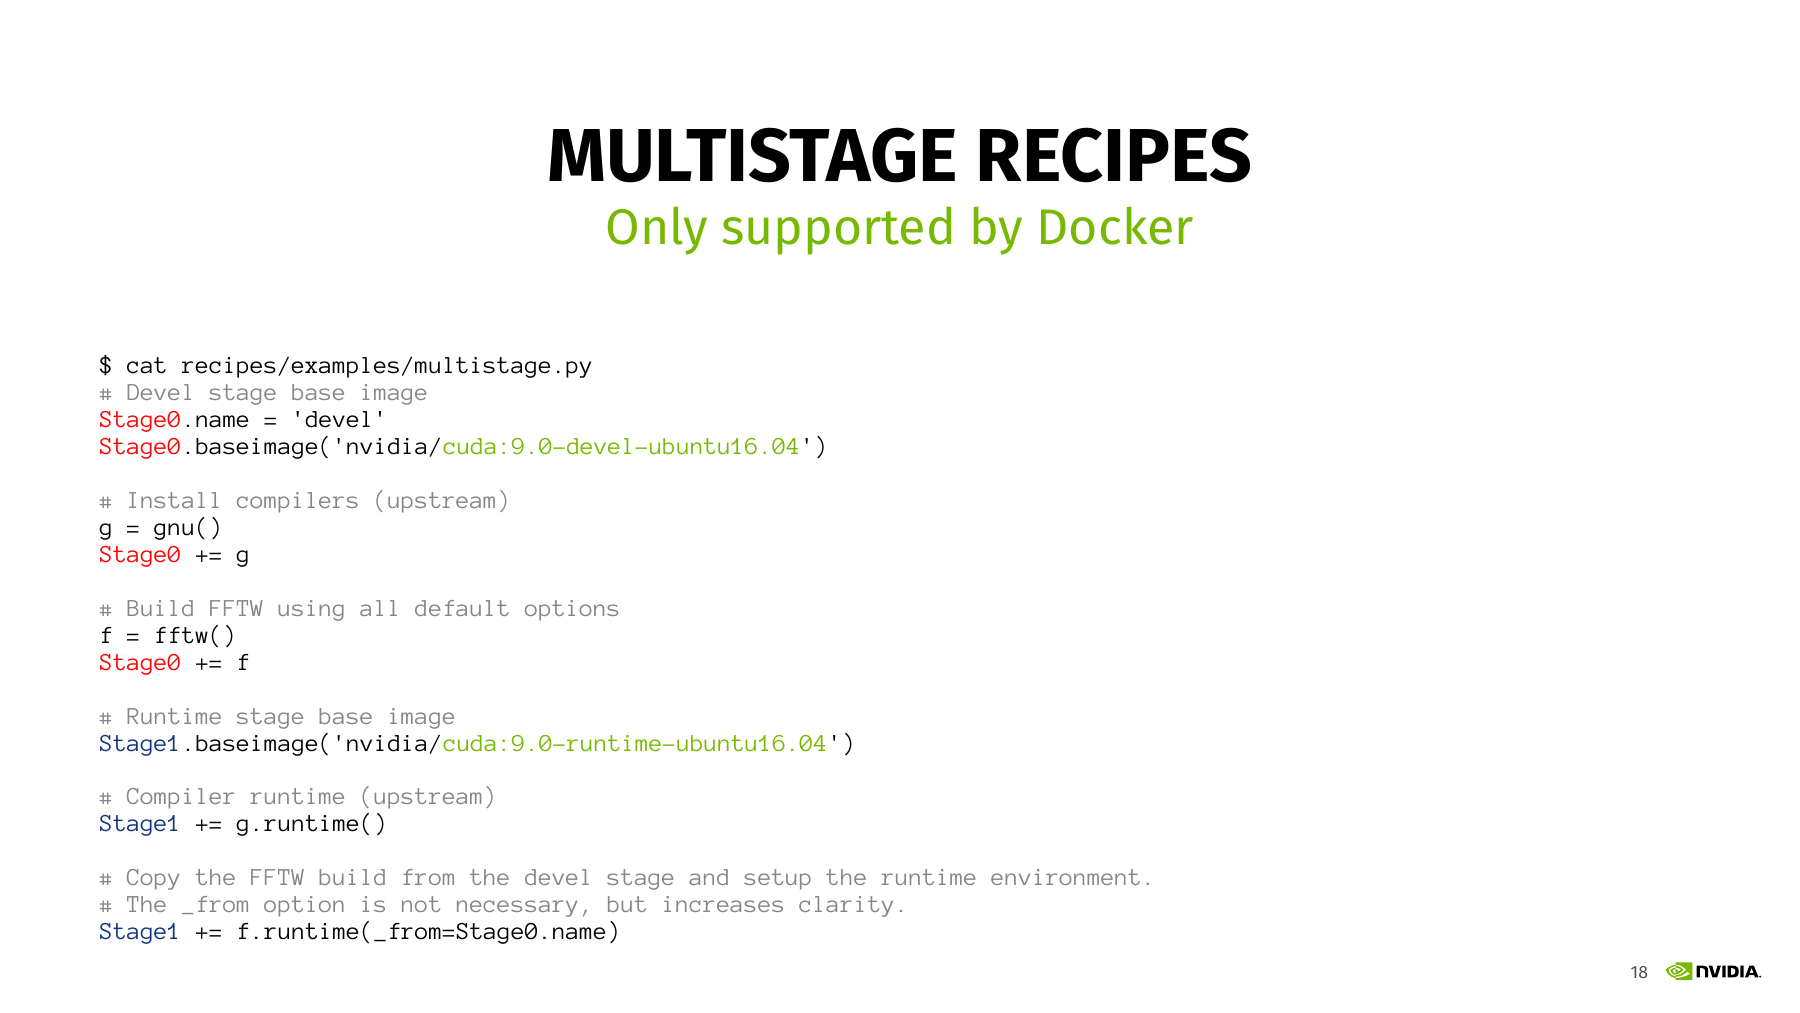

# Multistage recipes
Only supported by Docker
$ cat recipes/examples/multistage.py
# Devel stage base image
Stage0.name = 'devel'
Stage0.baseimage('nvidia/cuda:9.0-devel-ubuntu16.04')
# Install compilers (upstream)
g = gnu()
Stage0 += g
# Build FFTW using all default options
f = fftw()
Stage0 += f
# Runtime stage base image
Stage1.baseimage('nvidia/cuda:9.0-runtime-ubuntu16.04')
# Compiler runtime (upstream)
Stage1 += g.runtime()
# Copy the FFTW build from the devel stage and setup the runtime environment.
# The _from option is not necessary, but increases clarity.
Stage1 += f.runtime(_from=Stage0.name)